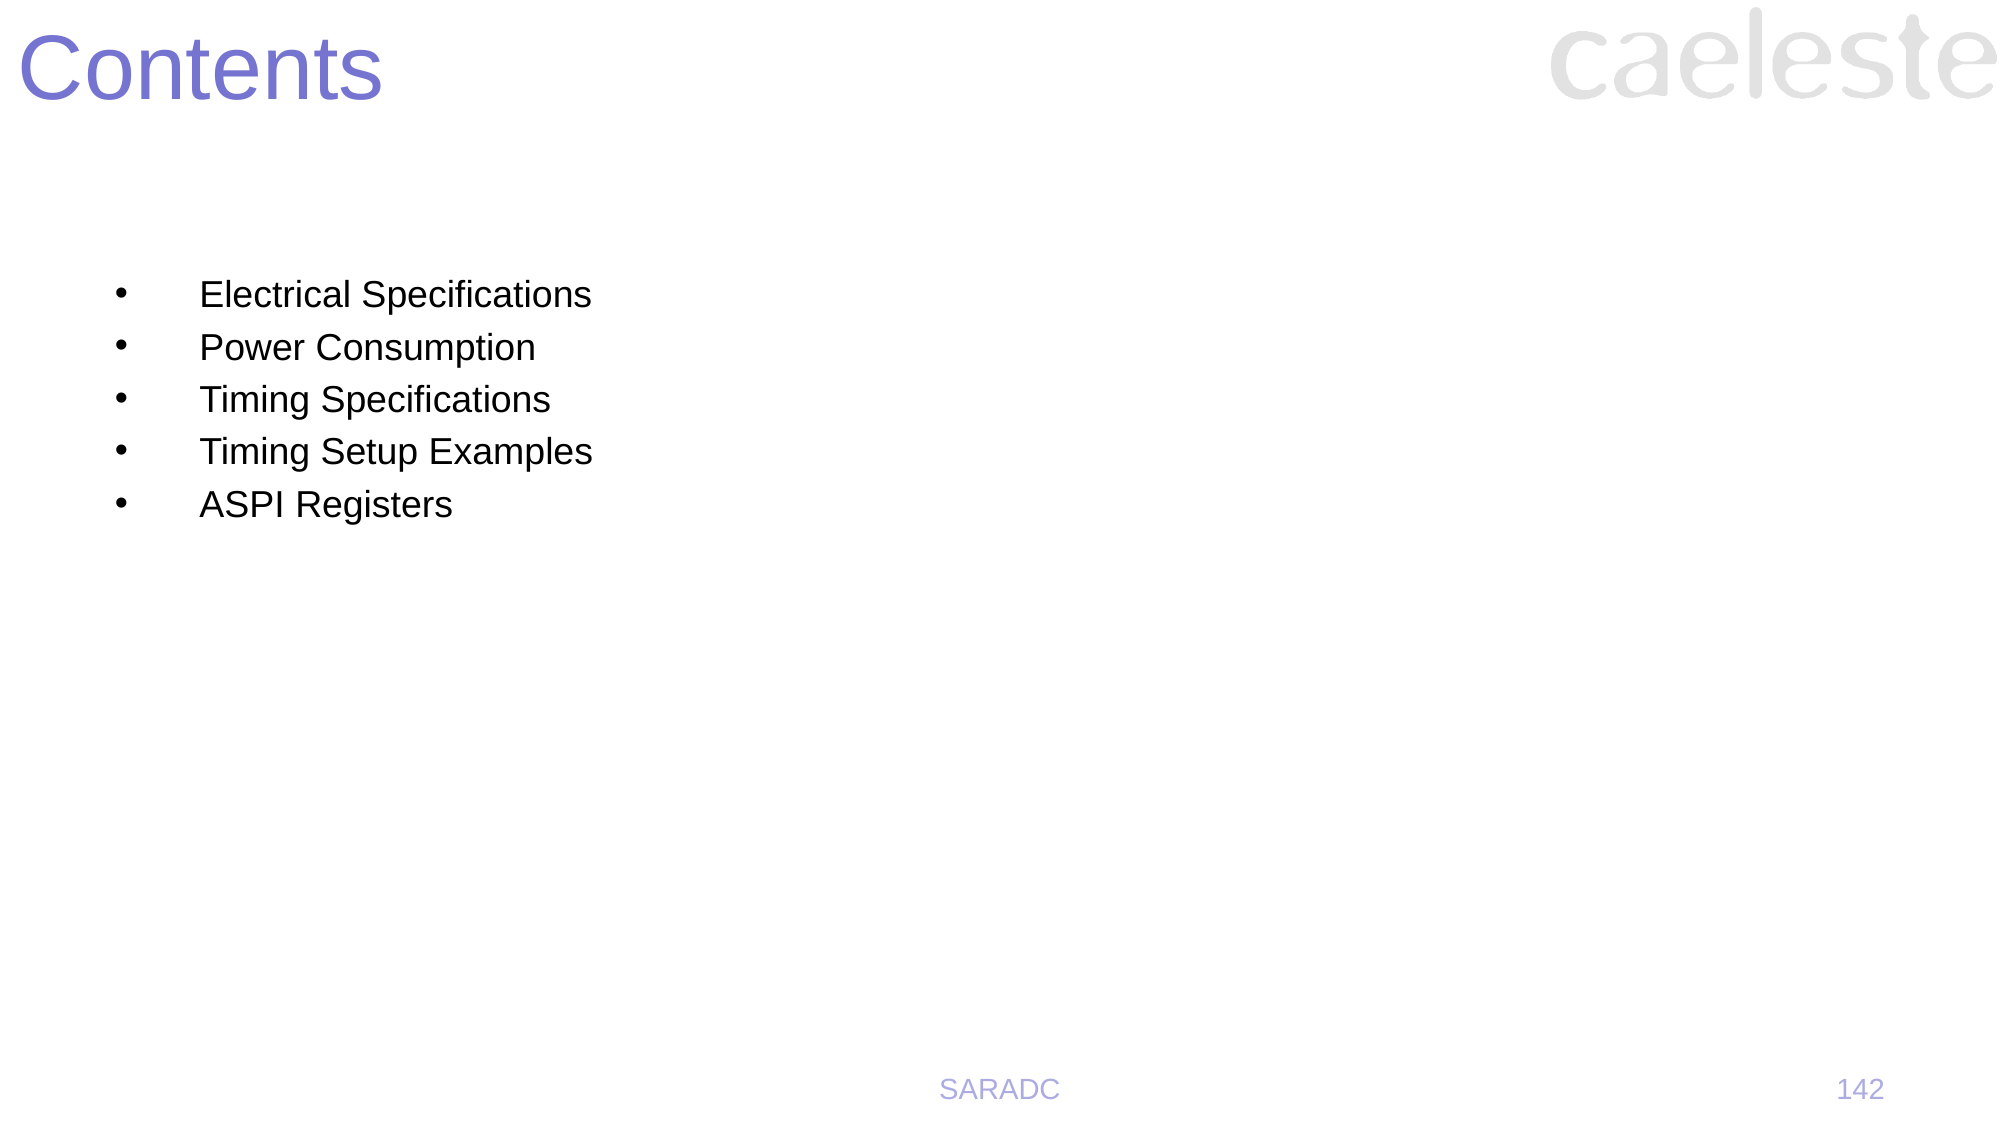

# Contents
Electrical Specifications
Power Consumption
Timing Specifications
Timing Setup Examples
ASPI Registers
SARADC
142